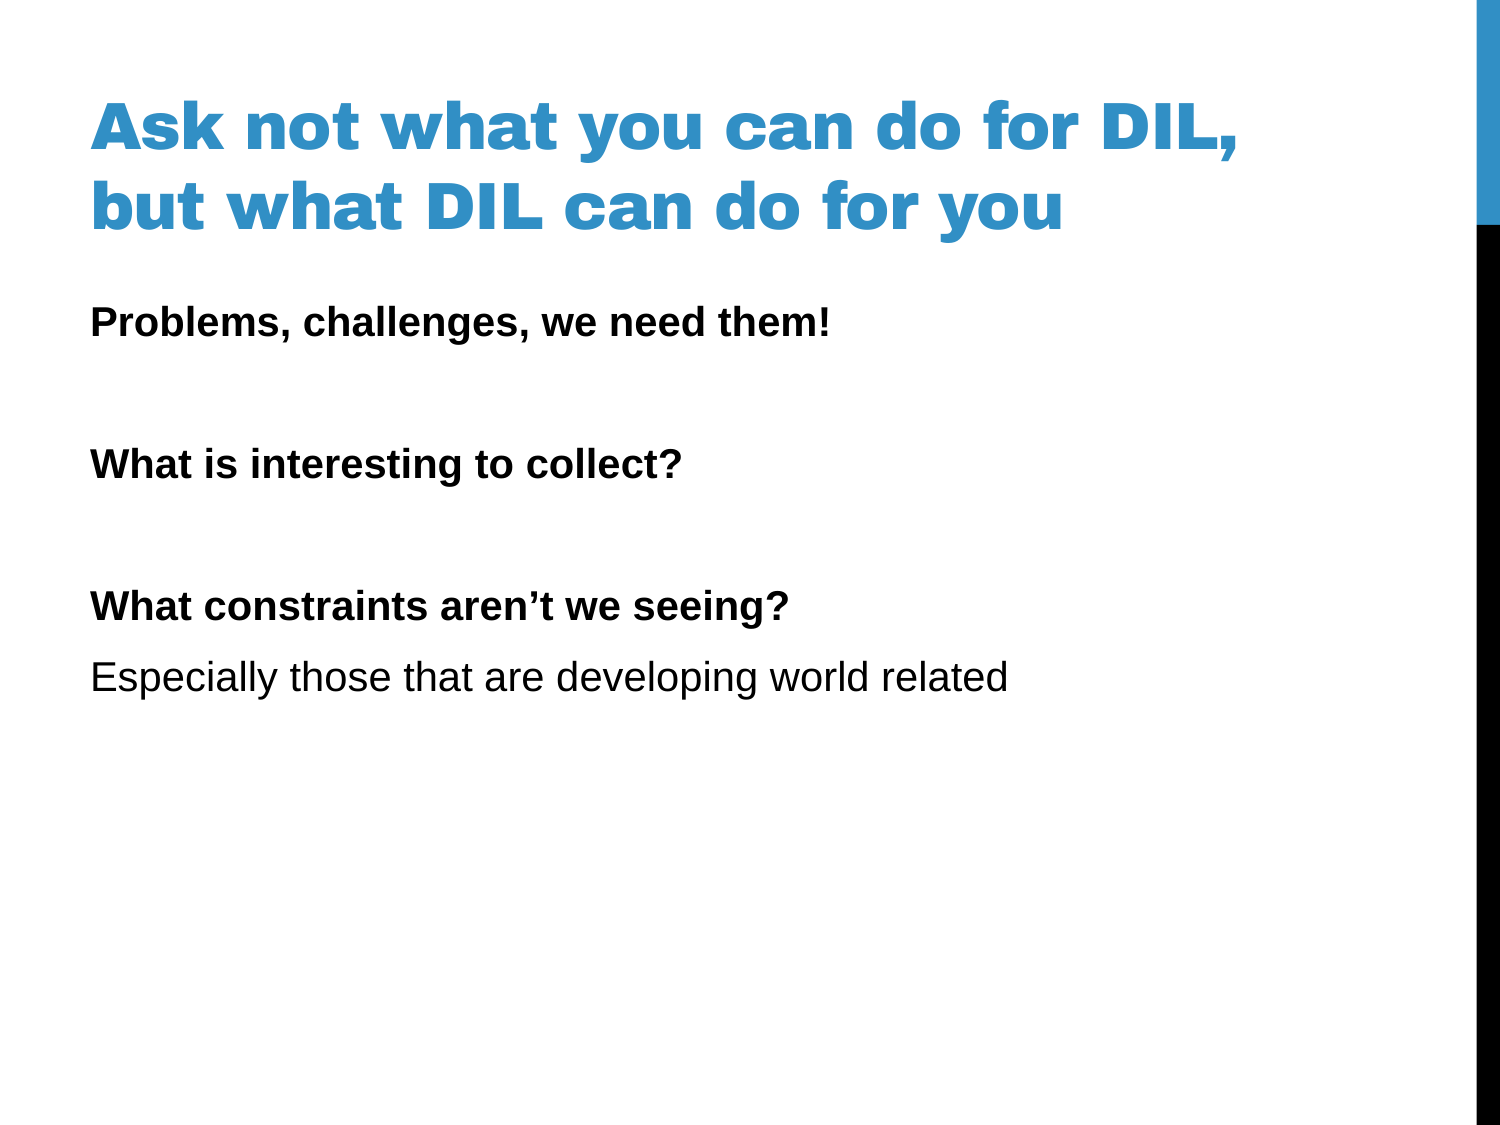

# Ask not what you can do for DIL, but what DIL can do for you
Problems, challenges, we need them!

What is interesting to collect?

What constraints aren’t we seeing?
Especially those that are developing world related